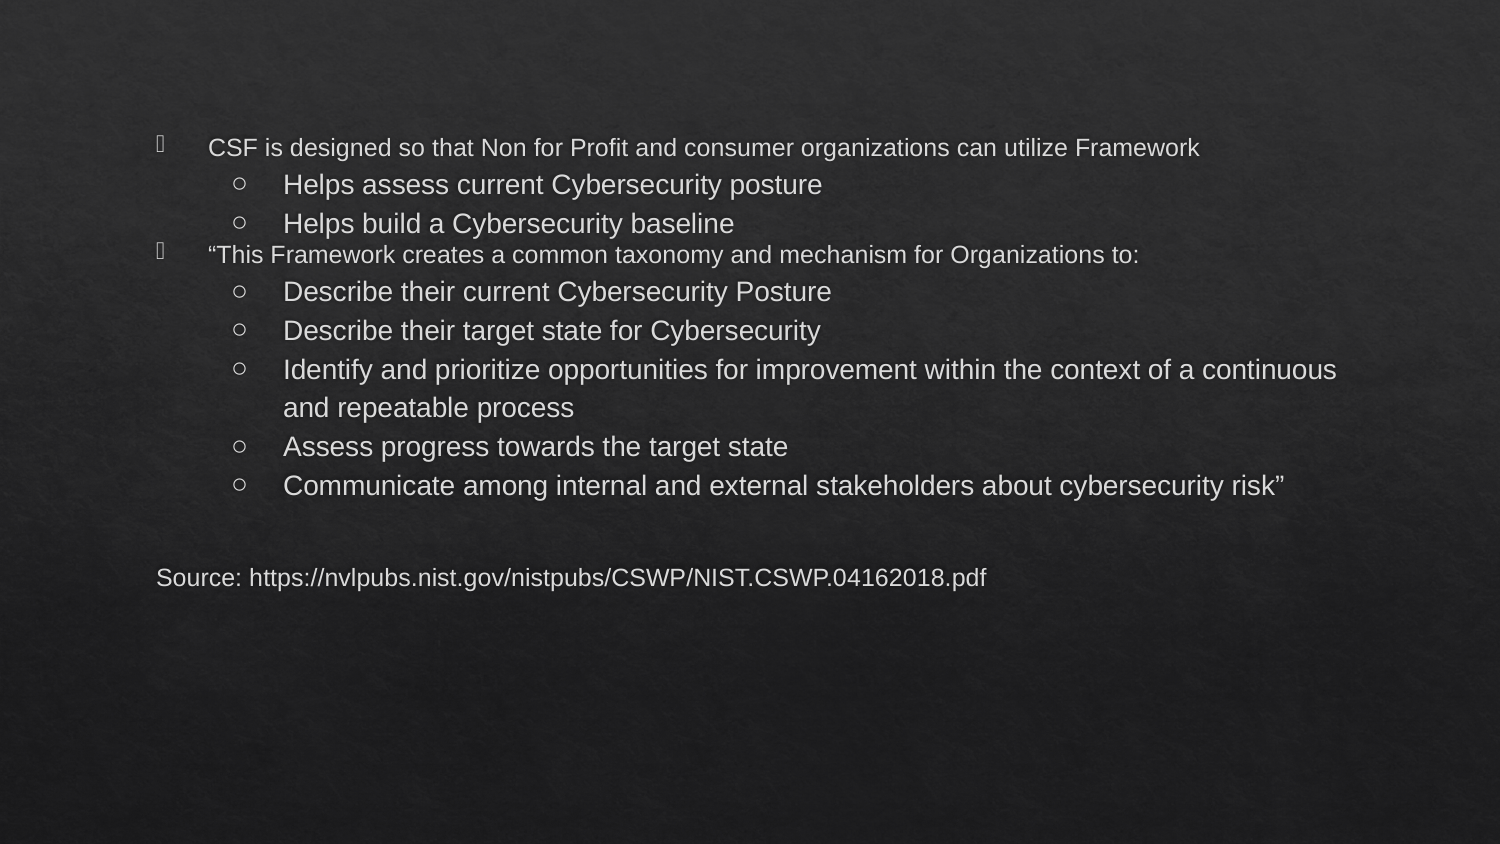

CSF is designed so that Non for Profit and consumer organizations can utilize Framework
Helps assess current Cybersecurity posture
Helps build a Cybersecurity baseline
“This Framework creates a common taxonomy and mechanism for Organizations to:
Describe their current Cybersecurity Posture
Describe their target state for Cybersecurity
Identify and prioritize opportunities for improvement within the context of a continuous and repeatable process
Assess progress towards the target state
Communicate among internal and external stakeholders about cybersecurity risk”

Source: https://nvlpubs.nist.gov/nistpubs/CSWP/NIST.CSWP.04162018.pdf